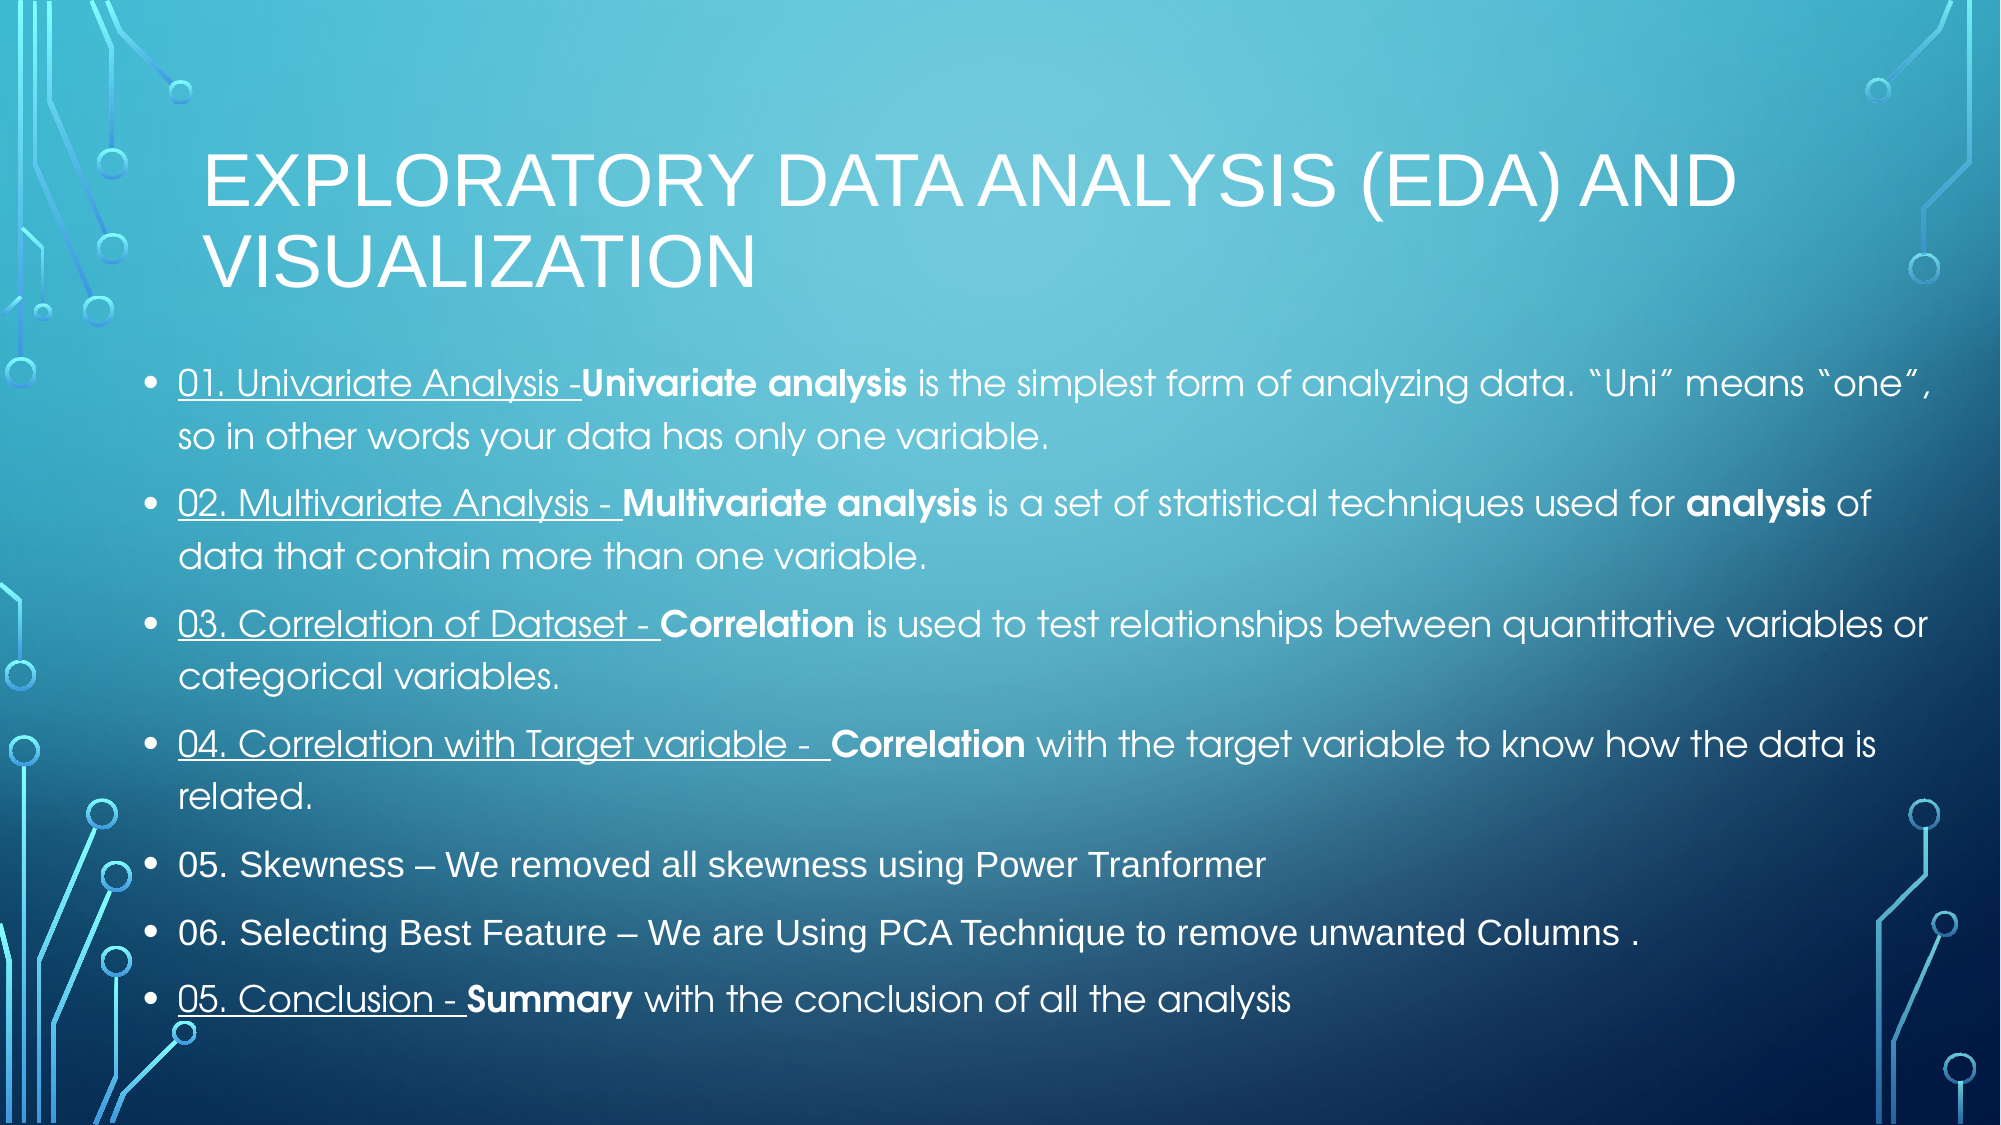

# EXPLORATORY DATA ANALYSIS (EDA) AND VISUALIZATION
01. Univariate Analysis -Univariate analysis is the simplest form of analyzing data. “Uni” means “one”, so in other words your data has only one variable.
02. Multivariate Analysis - Multivariate analysis is a set of statistical techniques used for analysis of data that contain more than one variable.
03. Correlation of Dataset - Correlation is used to test relationships between quantitative variables or categorical variables.
04. Correlation with Target variable -  Correlation with the target variable to know how the data is related.
05. Skewness – We removed all skewness using Power Tranformer
06. Selecting Best Feature – We are Using PCA Technique to remove unwanted Columns .
05. Conclusion - Summary with the conclusion of all the analysis

-